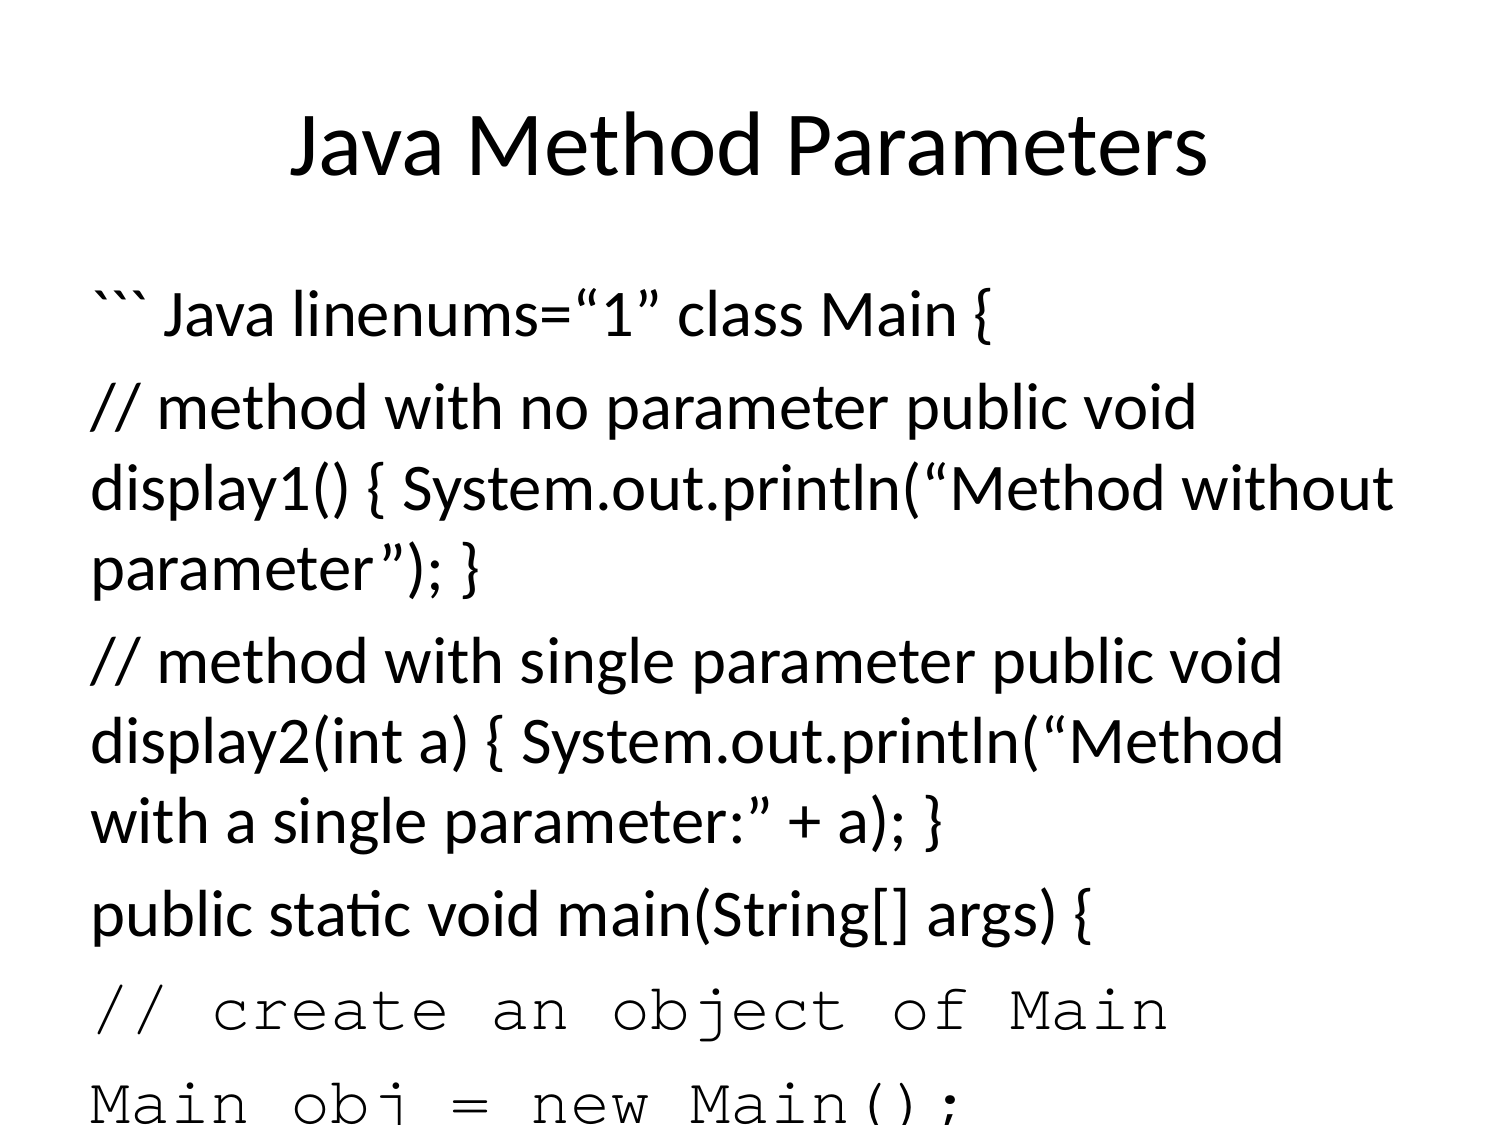

# Java Method Parameters
``` Java linenums=“1” class Main {
// method with no parameter public void display1() { System.out.println(“Method without parameter”); }
// method with single parameter public void display2(int a) { System.out.println(“Method with a single parameter:” + a); }
public static void main(String[] args) {
// create an object of Main
Main obj = new Main();

// calling method with no parameter
obj.display1();

// calling method with the single parameter
obj.display2(24);
} }

---

## **Java Method Overloading**

---

## Java Method Overloading

two or more methods may have the same name if they differ in parameters (different number of parameters, different types of parameters, or both). These methods are called overloaded methods and this feature is called method overloading.

---

## Java Method Overloading

``` Java linenums="1"
void func() { ... }
void func(int a) { ... }
float func(double a) { ... }
float func(int a, float b) { ... }
Note: The return types of the above methods are not the same. It is because method overloading is not associated with return types. Overloaded methods may have the same or different return types, but they must differ in parameters.